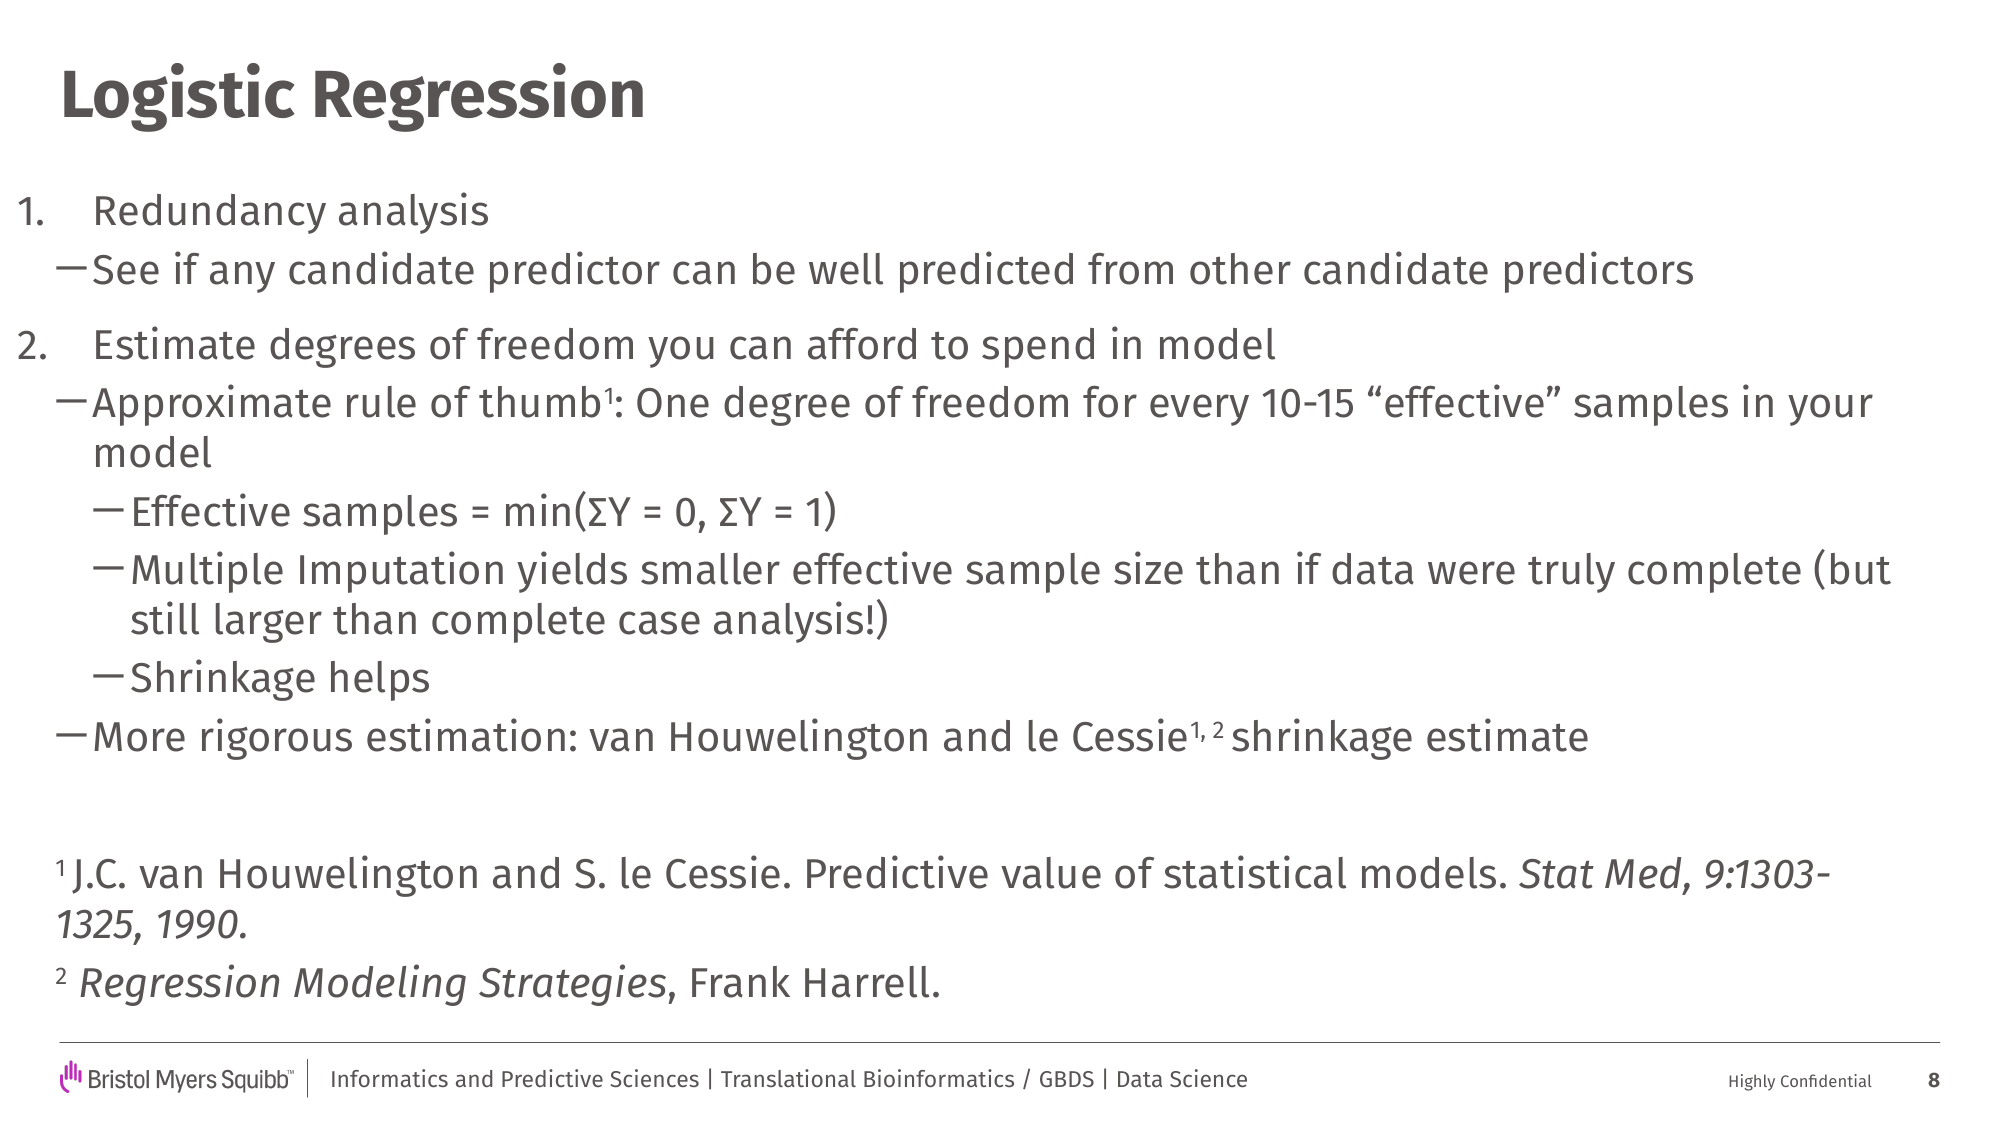

# Logistic Regression
Redundancy analysis
See if any candidate predictor can be well predicted from other candidate predictors
Estimate degrees of freedom you can afford to spend in model
Approximate rule of thumb1: One degree of freedom for every 10-15 “effective” samples in your model
Effective samples = min(∑Y = 0, ∑Y = 1)
Multiple Imputation yields smaller effective sample size than if data were truly complete (but still larger than complete case analysis!)
Shrinkage helps
More rigorous estimation: van Houwelington and le Cessie1, 2 shrinkage estimate

1 J.C. van Houwelington and S. le Cessie. Predictive value of statistical models. Stat Med, 9:1303-1325, 1990.
2 Regression Modeling Strategies, Frank Harrell.

8